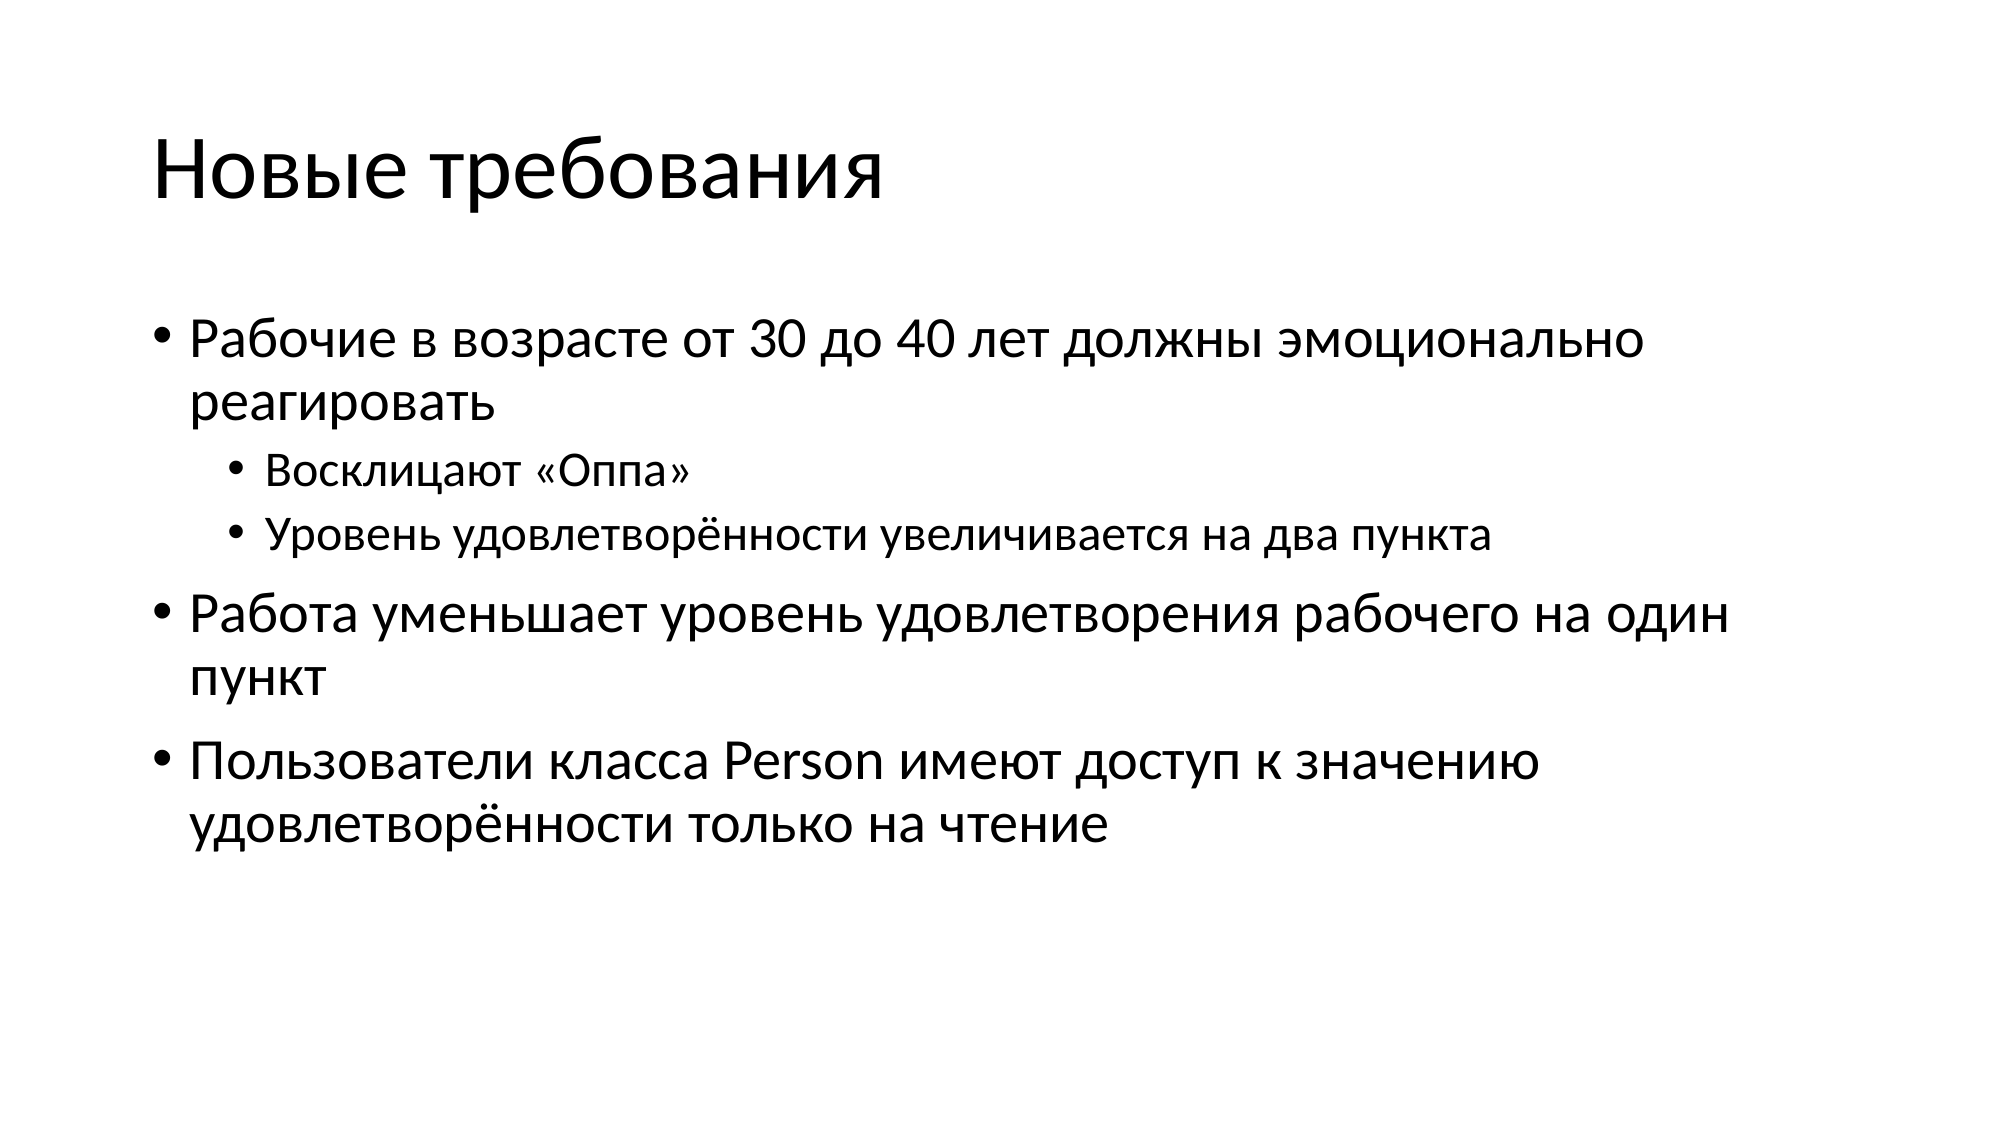

# Новые требования
Рабочие в возрасте от 30 до 40 лет должны эмоционально реагировать
Восклицают «Оппа»
Уровень удовлетворённости увеличивается на два пункта
Работа уменьшает уровень удовлетворения рабочего на один пункт
Пользователи класса Person имеют доступ к значению удовлетворённости только на чтение